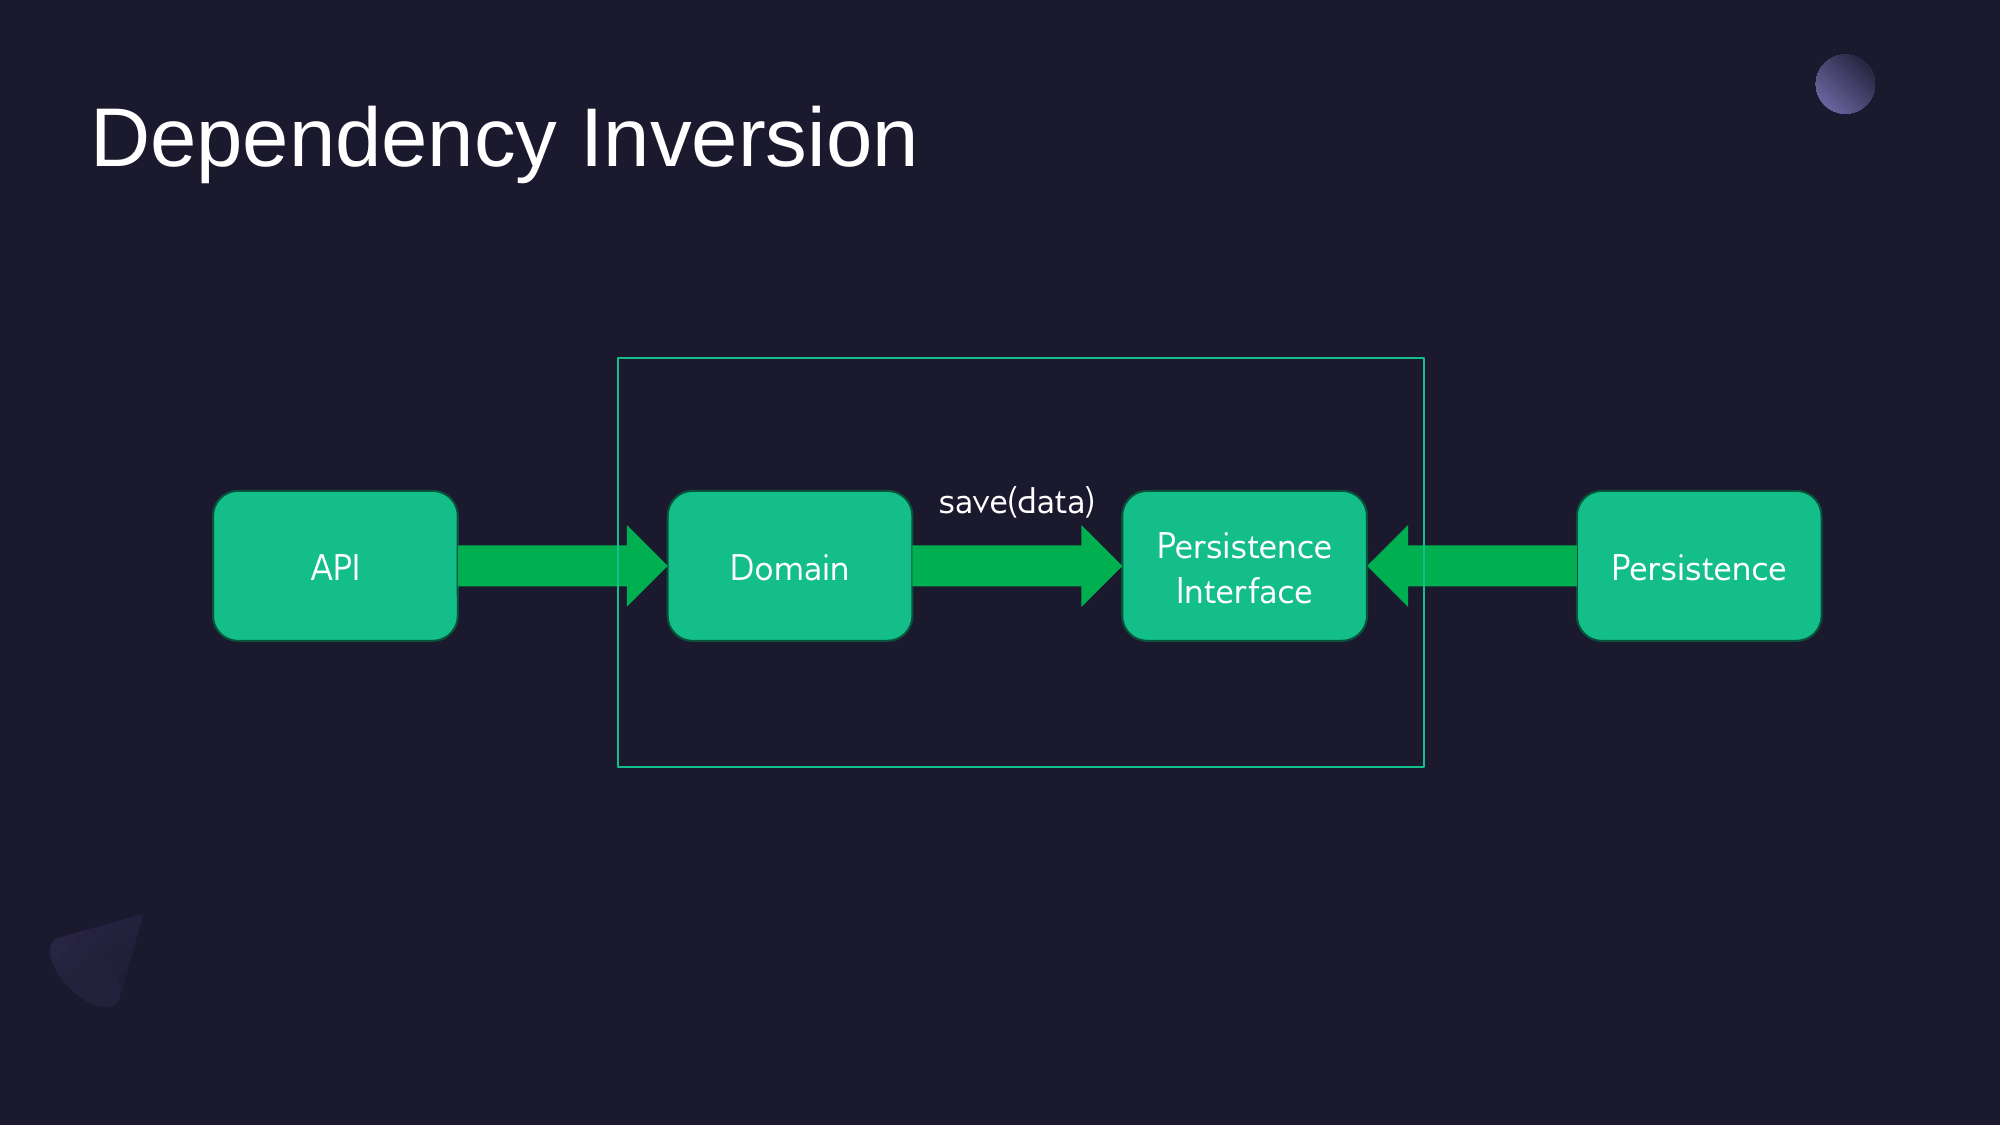

# Dependency Inversion

save(data)
API
Domain
Persistence Interface
Persistence